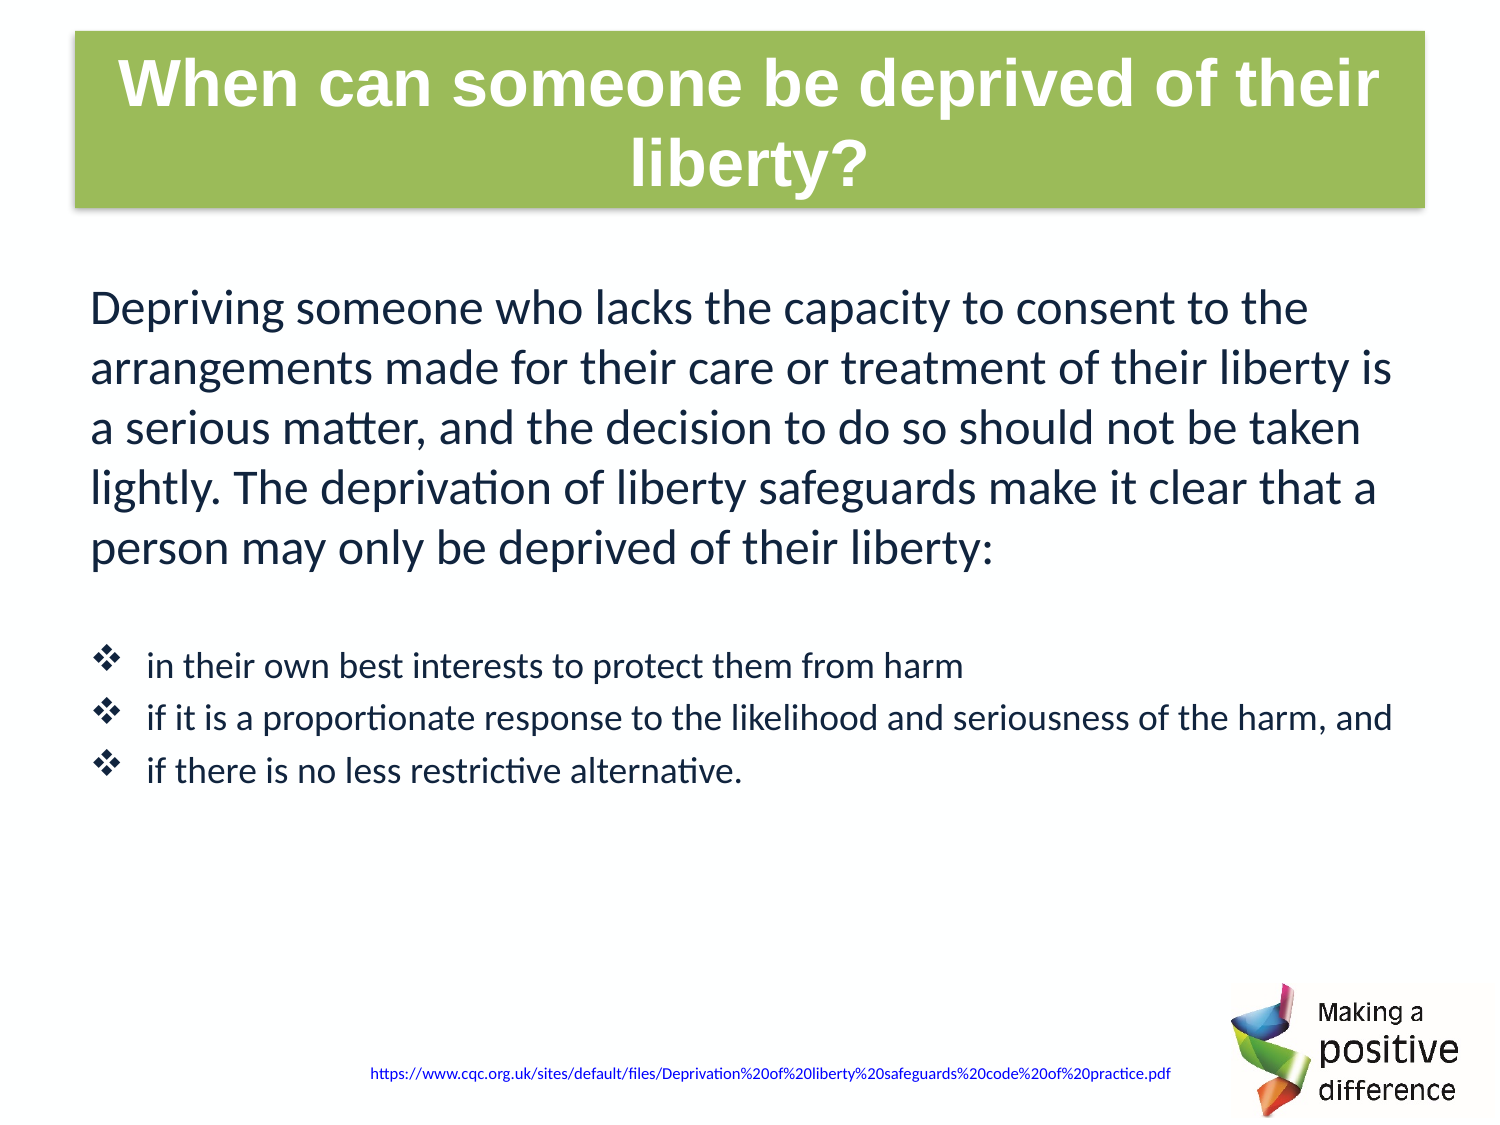

# When can someone be deprived of their liberty?
Depriving someone who lacks the capacity to consent to the arrangements made for their care or treatment of their liberty is a serious matter, and the decision to do so should not be taken lightly. The deprivation of liberty safeguards make it clear that a person may only be deprived of their liberty:

in their own best interests to protect them from harm
if it is a proportionate response to the likelihood and seriousness of the harm, and
if there is no less restrictive alternative.
https://www.cqc.org.uk/sites/default/files/Deprivation%20of%20liberty%20safeguards%20code%20of%20practice.pdf